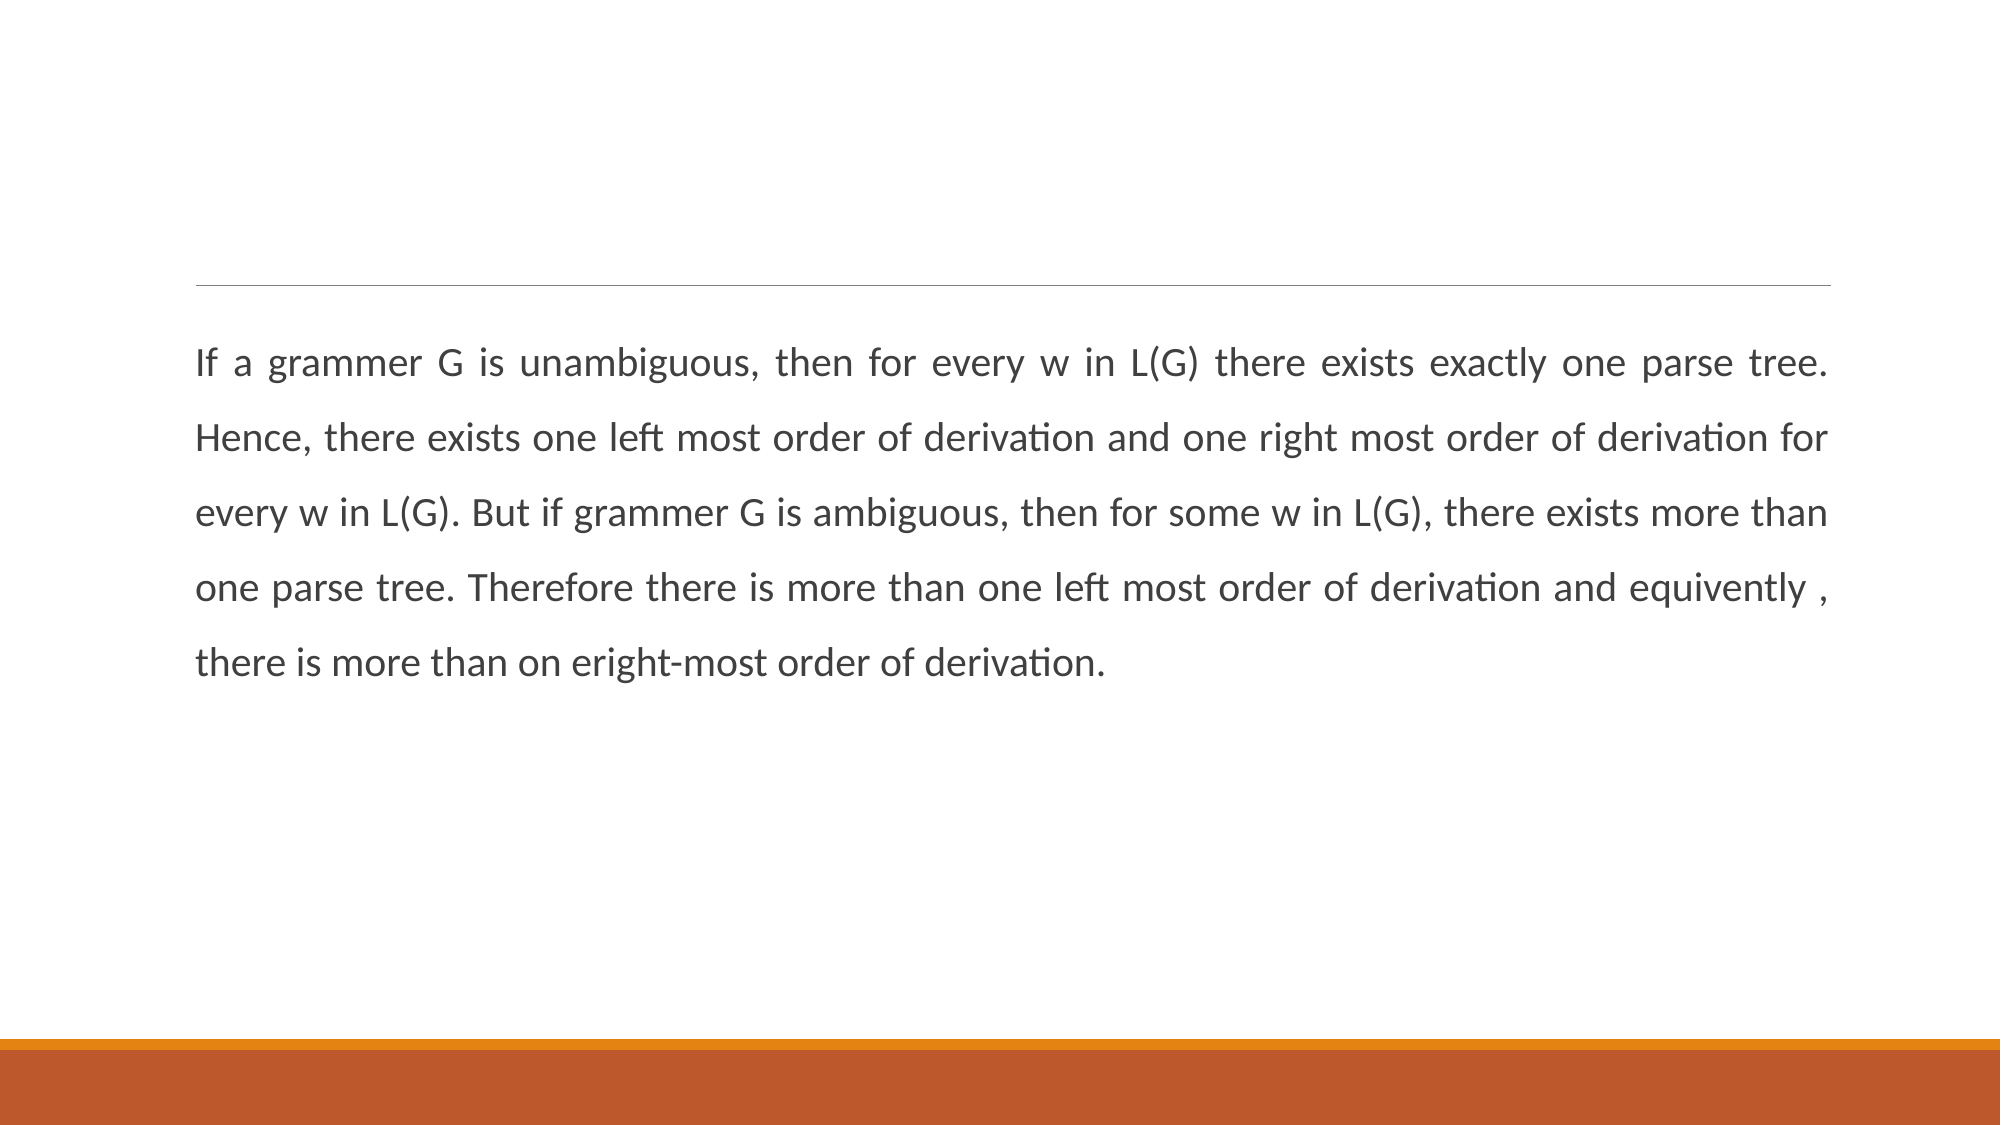

#
If a grammer G is unambiguous, then for every w in L(G) there exists exactly one parse tree. Hence, there exists one left most order of derivation and one right most order of derivation for every w in L(G). But if grammer G is ambiguous, then for some w in L(G), there exists more than one parse tree. Therefore there is more than one left most order of derivation and equivently , there is more than on eright-most order of derivation.